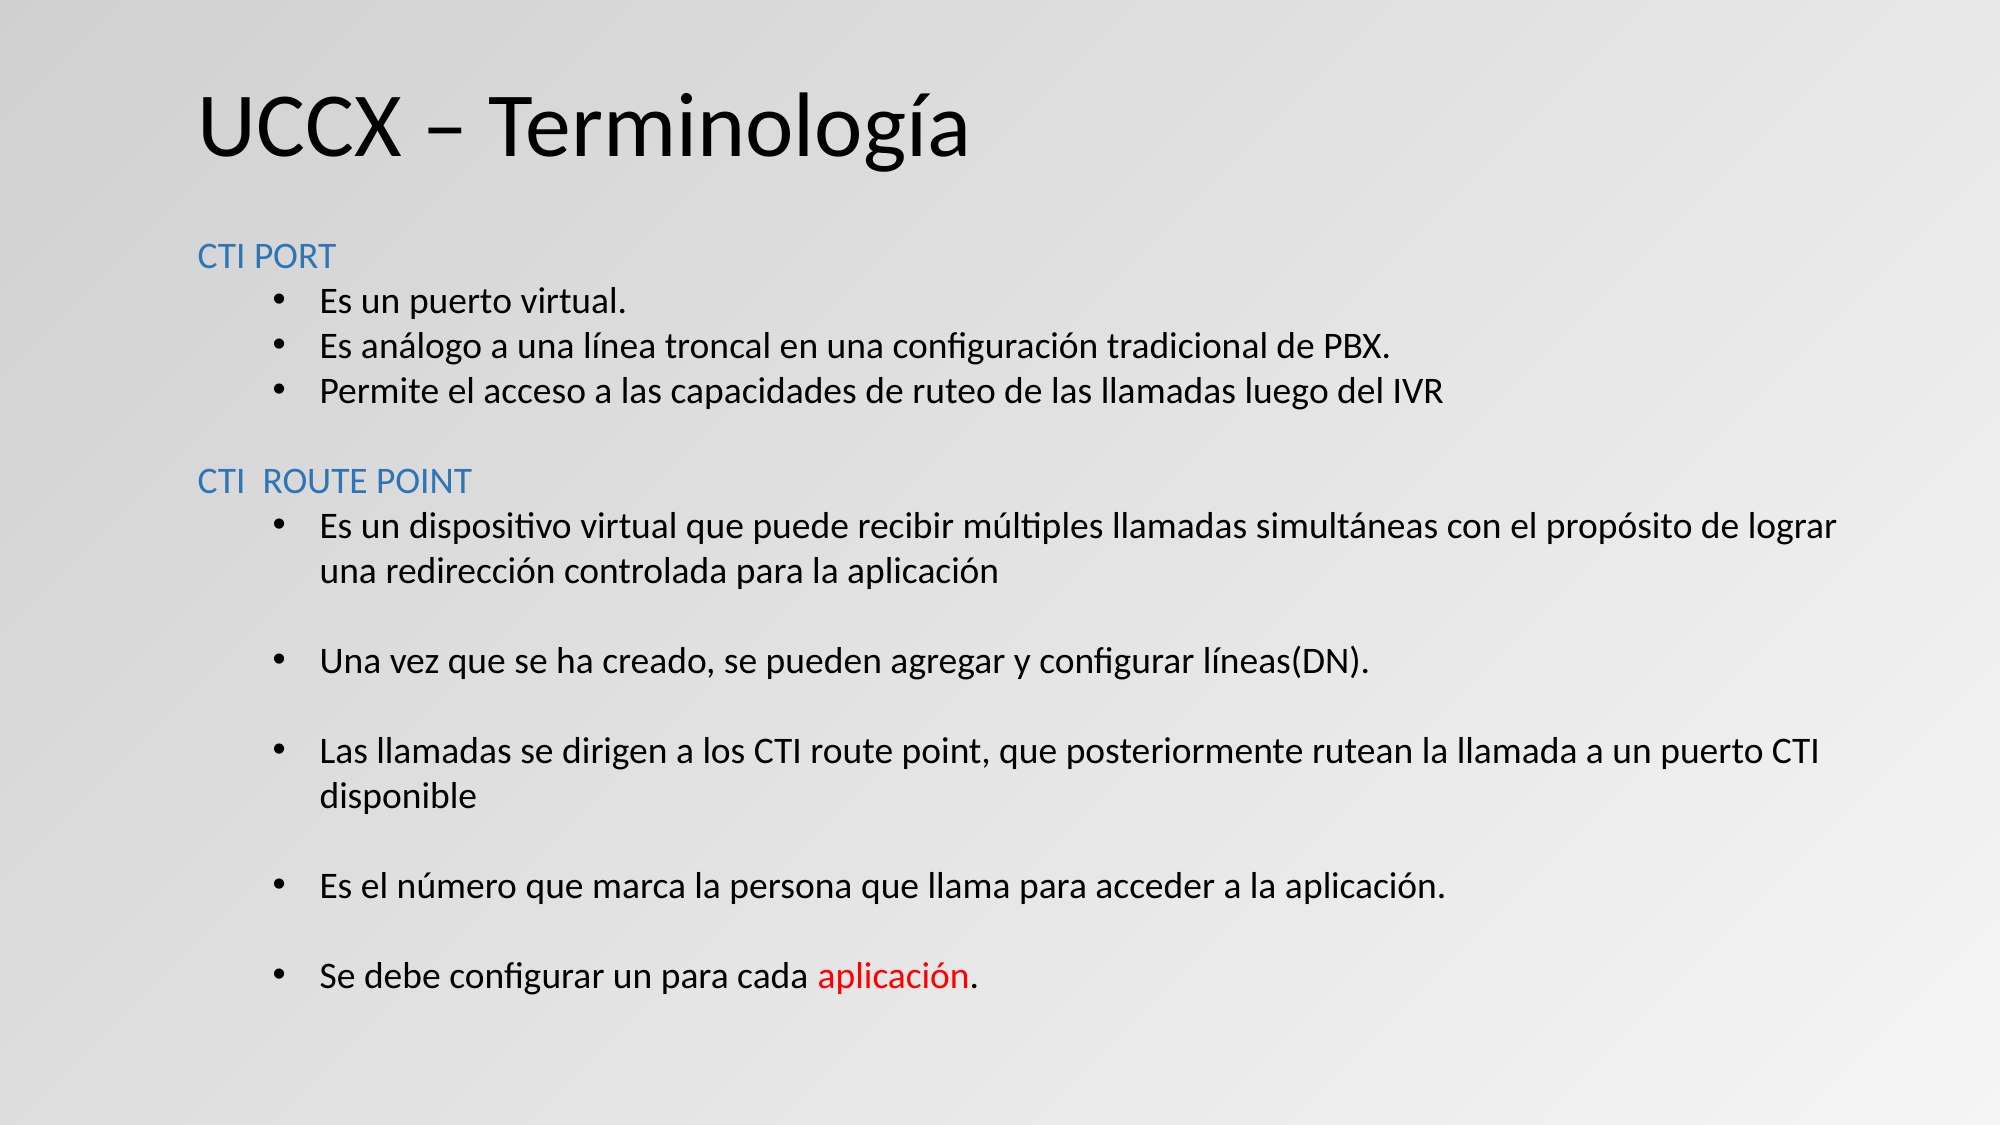

# UCCX – Terminología
CTI PORT
Es un puerto virtual.
Es análogo a una línea troncal en una configuración tradicional de PBX.
Permite el acceso a las capacidades de ruteo de las llamadas luego del IVR

CTI  ROUTE POINT
Es un dispositivo virtual que puede recibir múltiples llamadas simultáneas con el propósito de lograr una redirección controlada para la aplicación

Una vez que se ha creado, se pueden agregar y configurar líneas(DN).

Las llamadas se dirigen a los CTI route point, que posteriormente rutean la llamada a un puerto CTI disponible

Es el número que marca la persona que llama para acceder a la aplicación.

Se debe configurar un para cada aplicación.